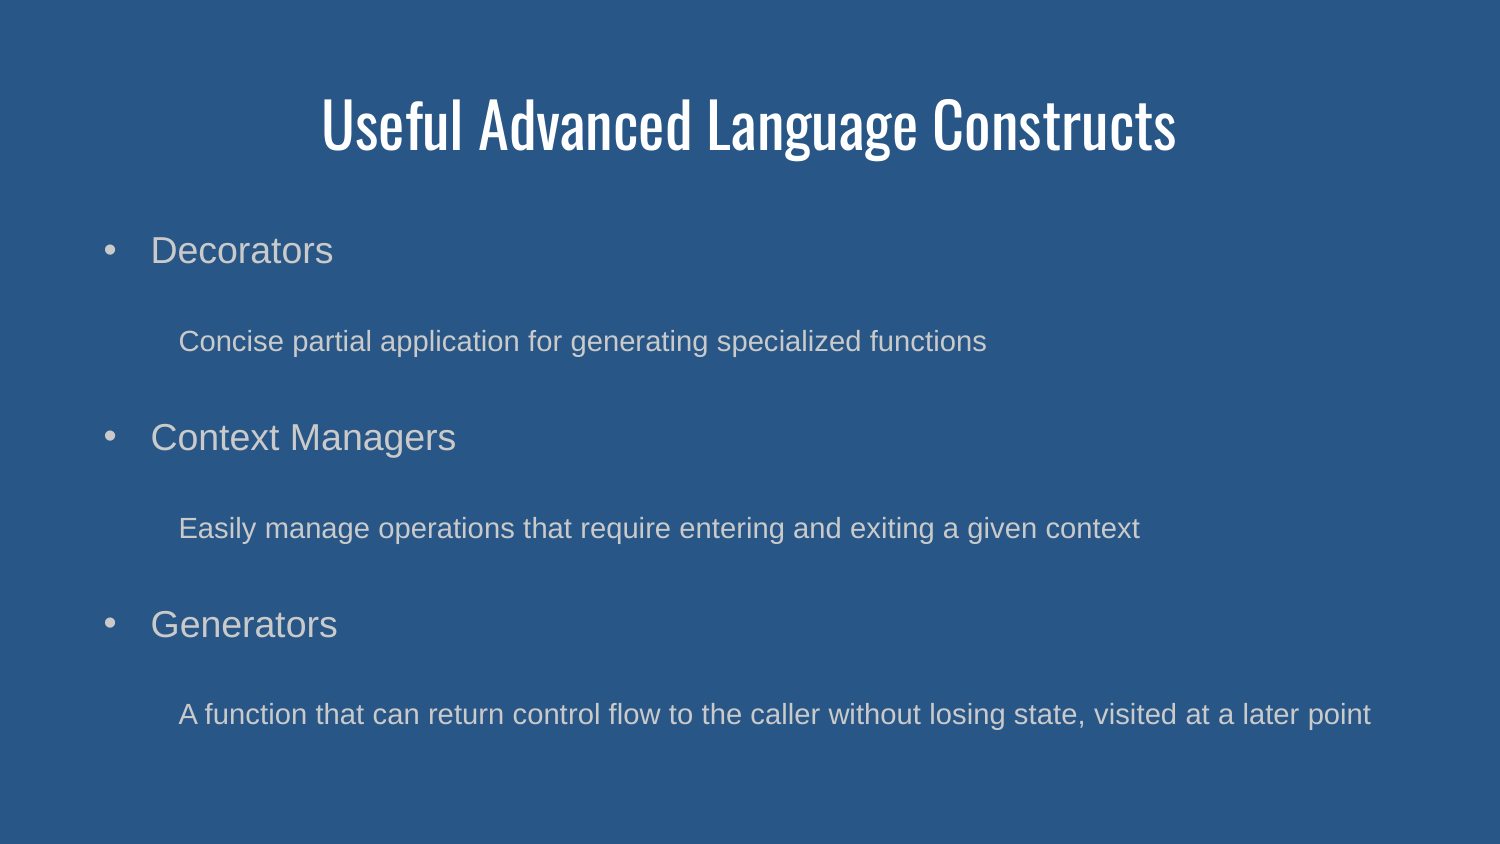

# Useful Advanced Language Constructs
Decorators
Concise partial application for generating specialized functions
Context Managers
Easily manage operations that require entering and exiting a given context
Generators
A function that can return control flow to the caller without losing state, visited at a later point